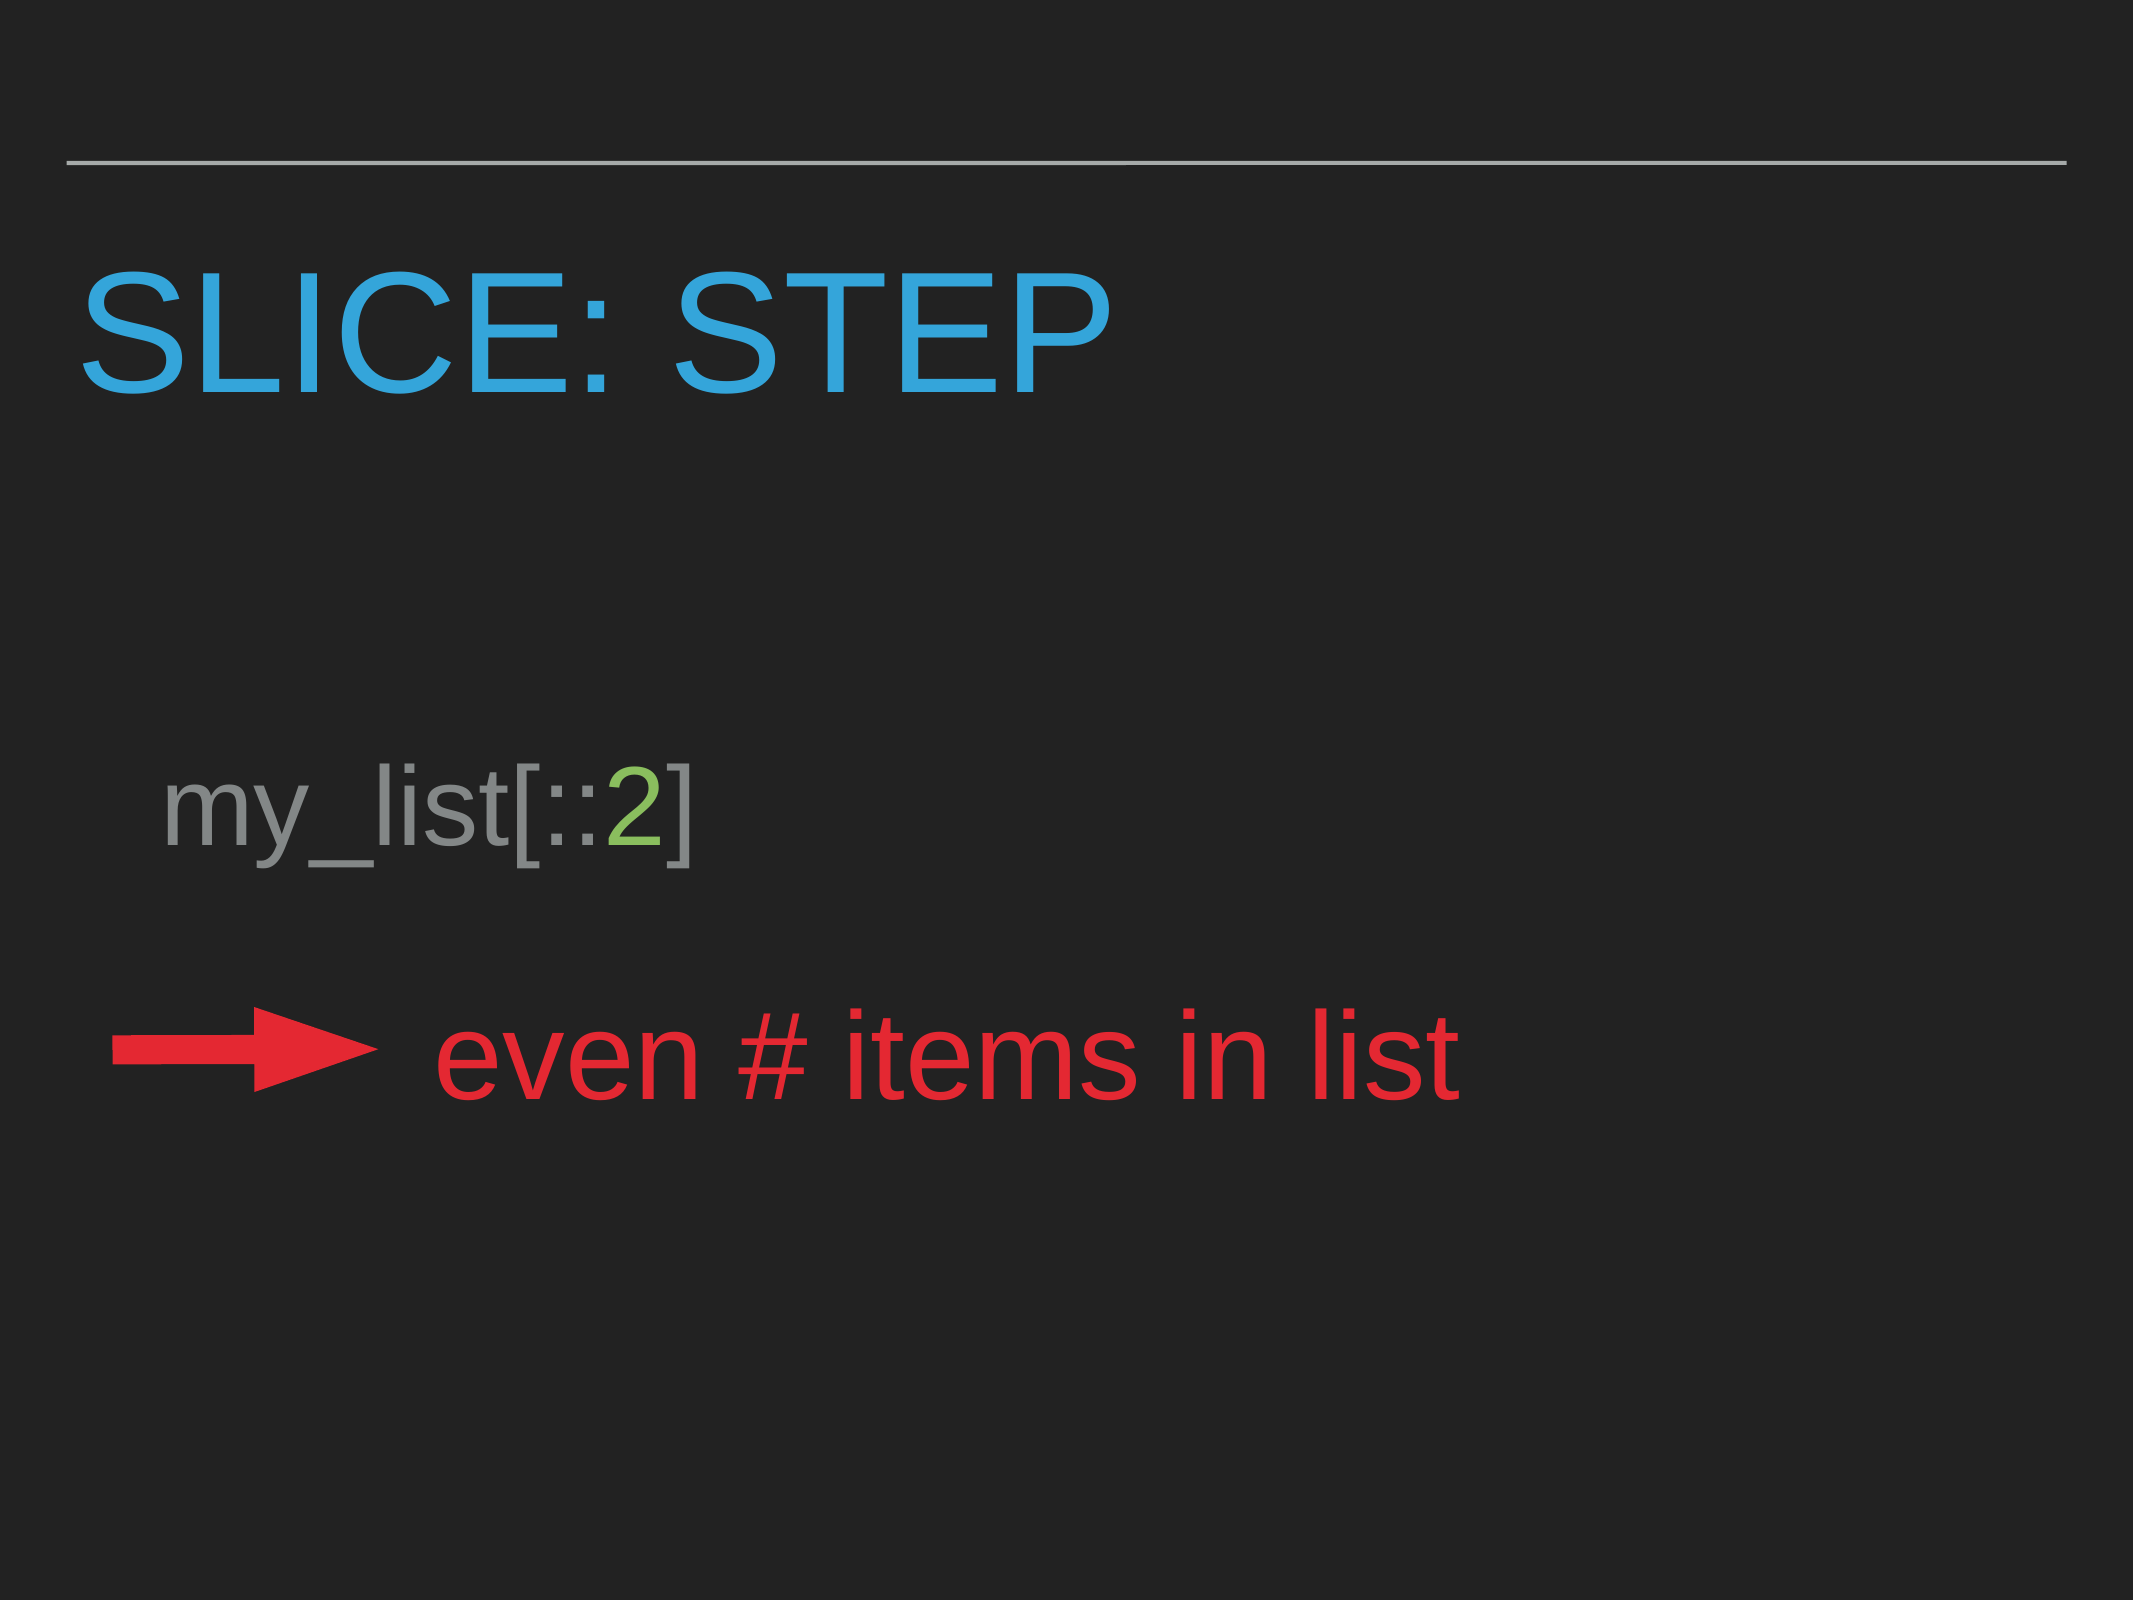

# Slice: step
my_list[::2]
even # items in list